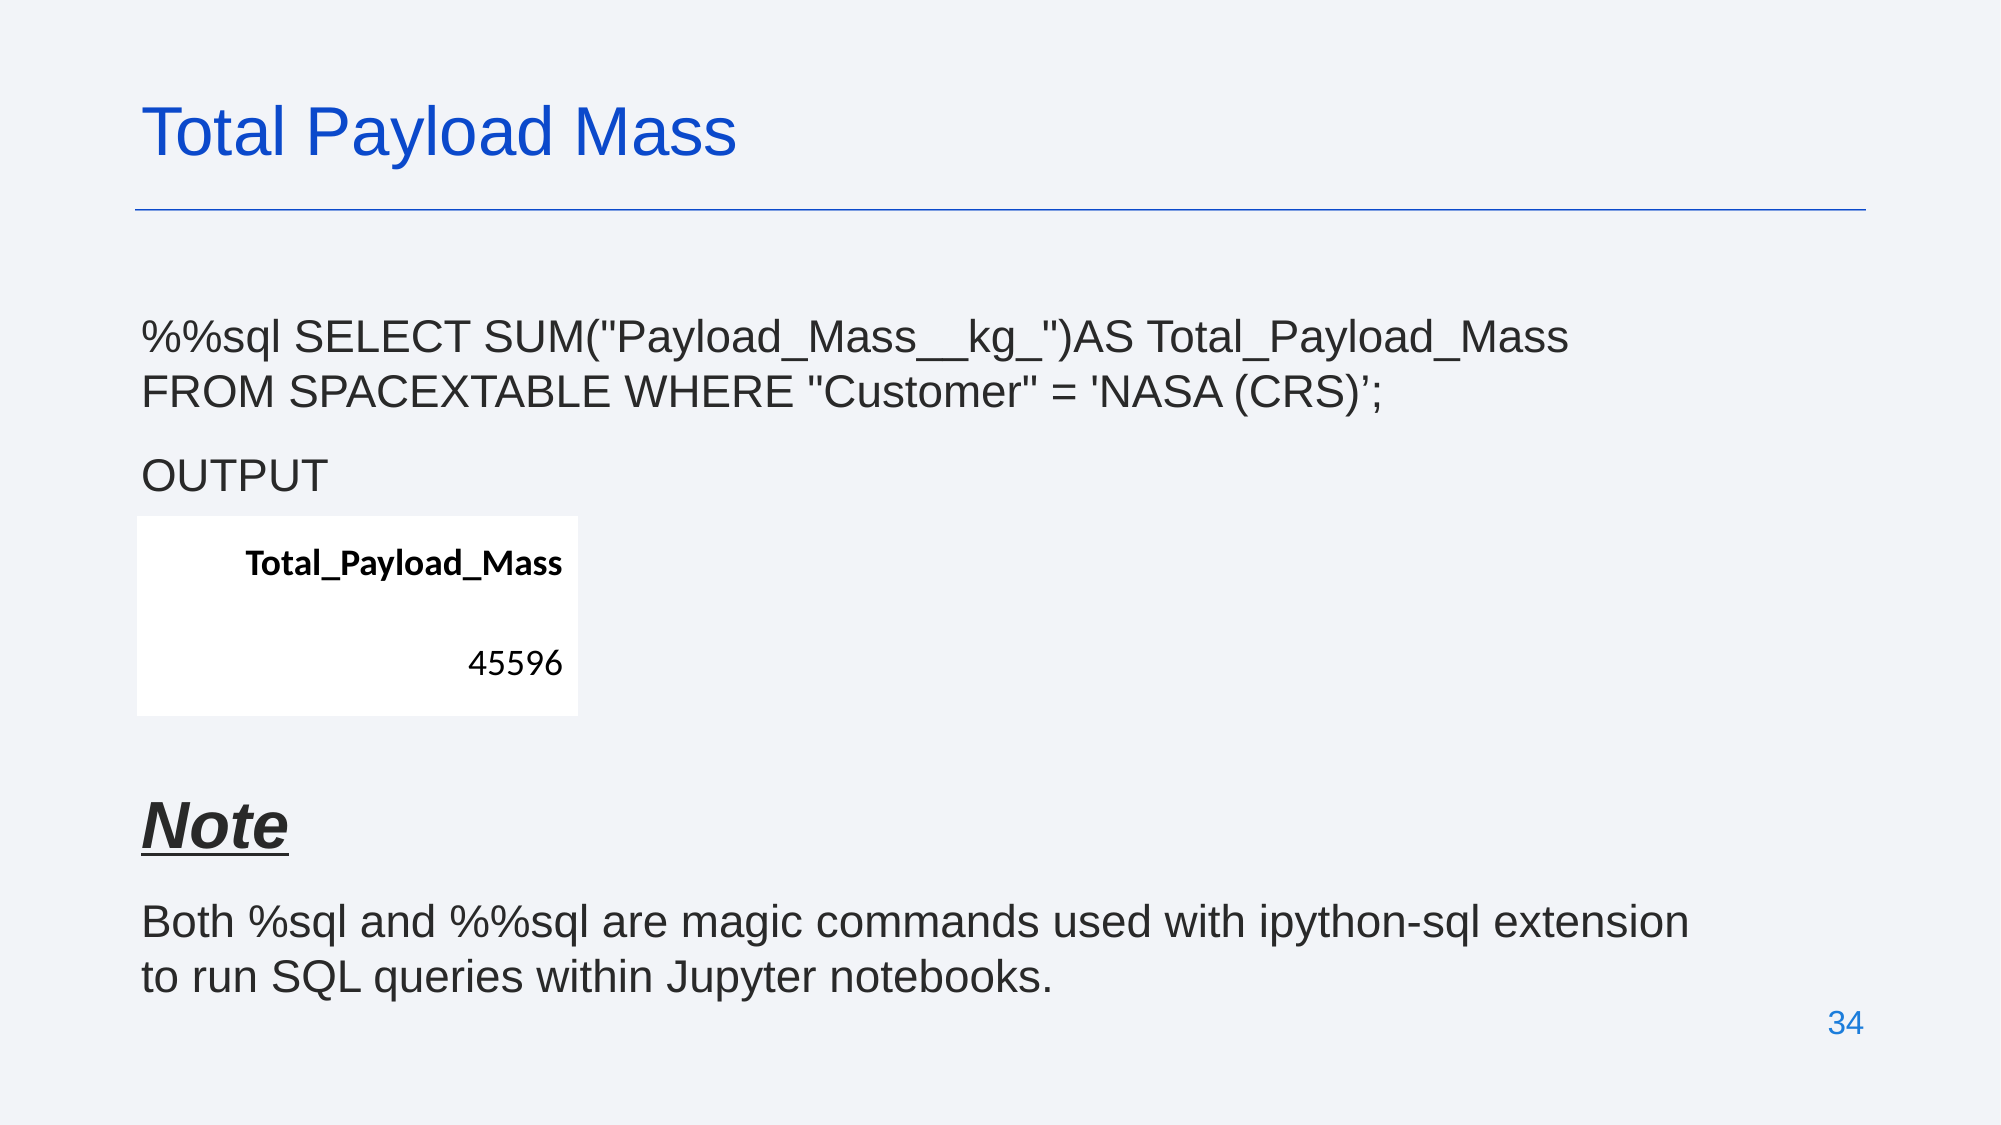

Total Payload Mass
%%sql SELECT SUM("Payload_Mass__kg_")AS Total_Payload_Mass FROM SPACEXTABLE WHERE "Customer" = 'NASA (CRS)’;
OUTPUT

Note
Both %sql and %%sql are magic commands used with ipython-sql extension to run SQL queries within Jupyter notebooks.

| Total\_Payload\_Mass |
| --- |
| 45596 |
34